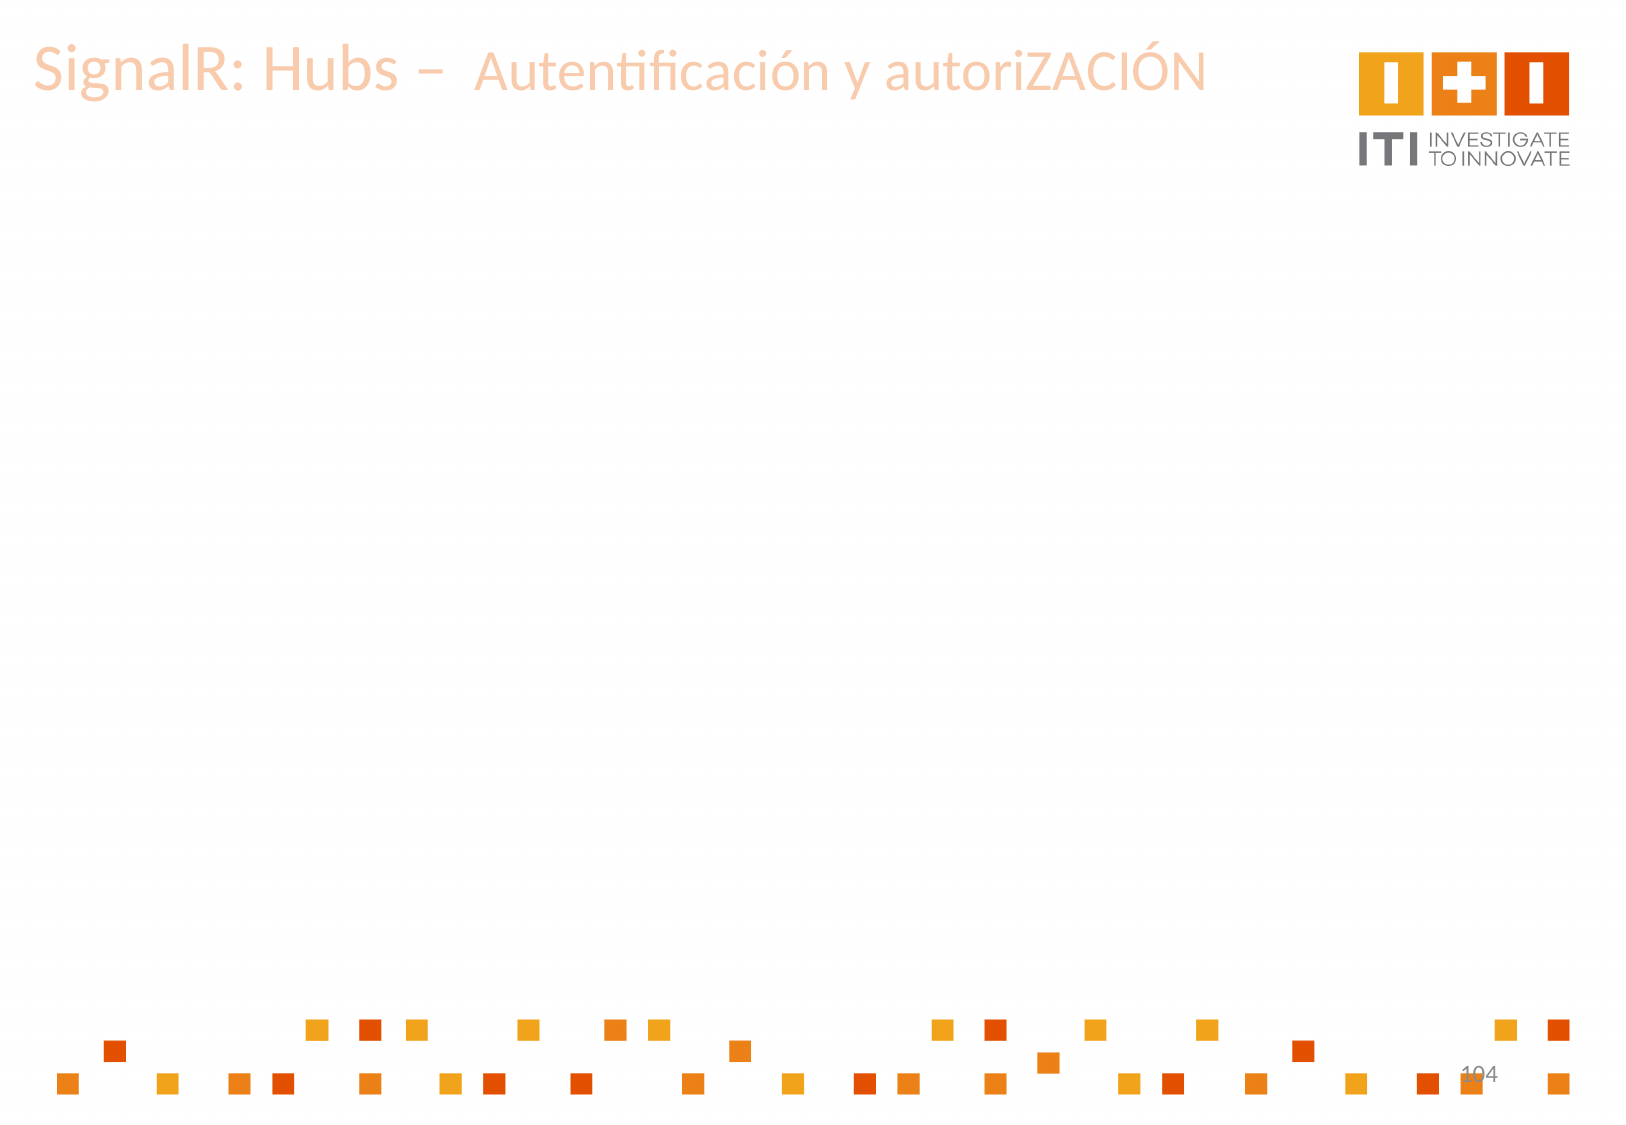

SignalR: Hubs –  Autentificación y autoriZACIÓN
104